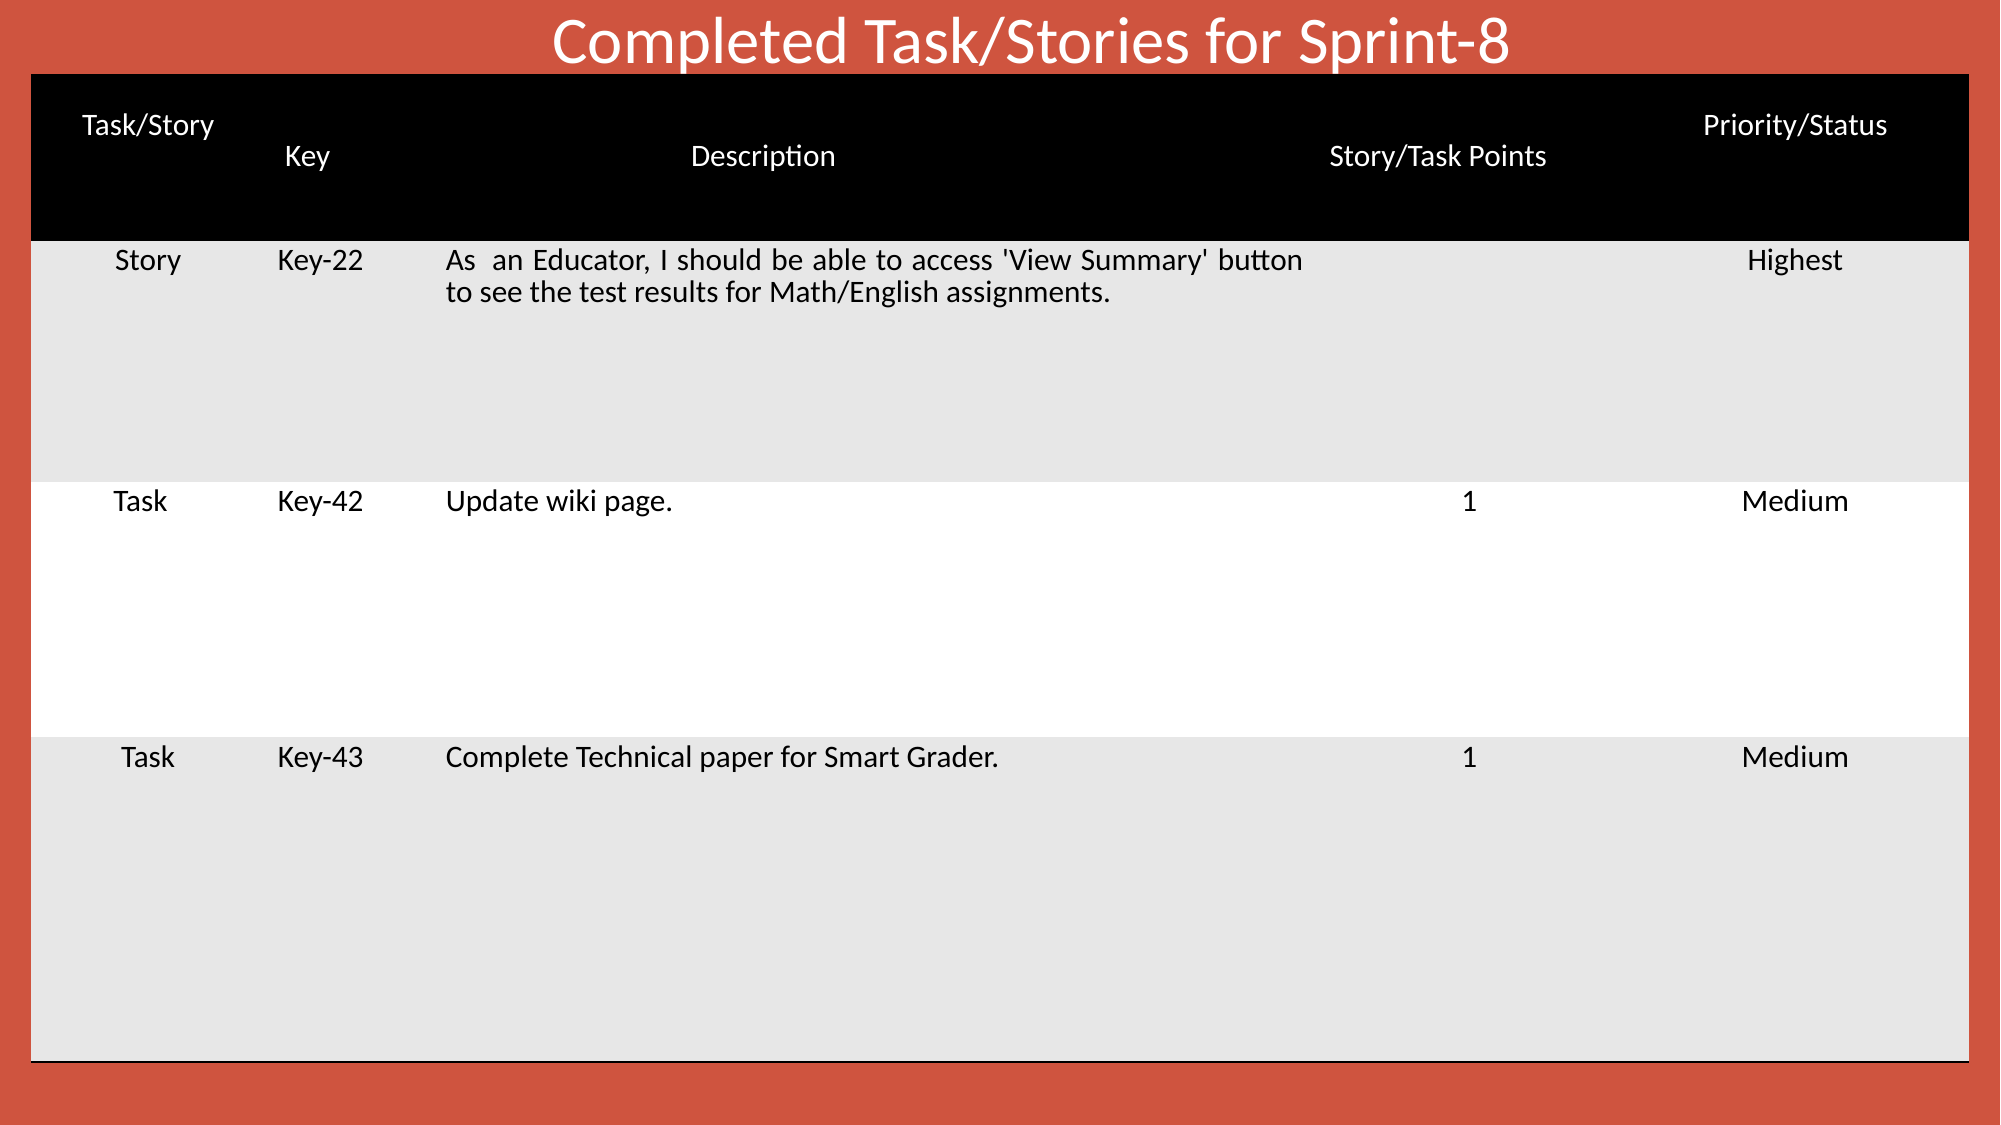

Completed Task/Stories for Sprint-8

| ​​ Task/Story​​ | Key​​ | Description | Story/Task Points​​ | ​​ Priority​​/Status |
| --- | --- | --- | --- | --- |
| Story | Key-22 | As  an Educator, I should be able to access 'View Summary' button to see the test results for Math/English assignments. |  | Highest |
| Task | Key-42 | Update wiki page. | 1 | Medium |
| Task | Key-43 | Complete Technical paper for Smart Grader. | 1 | Medium |